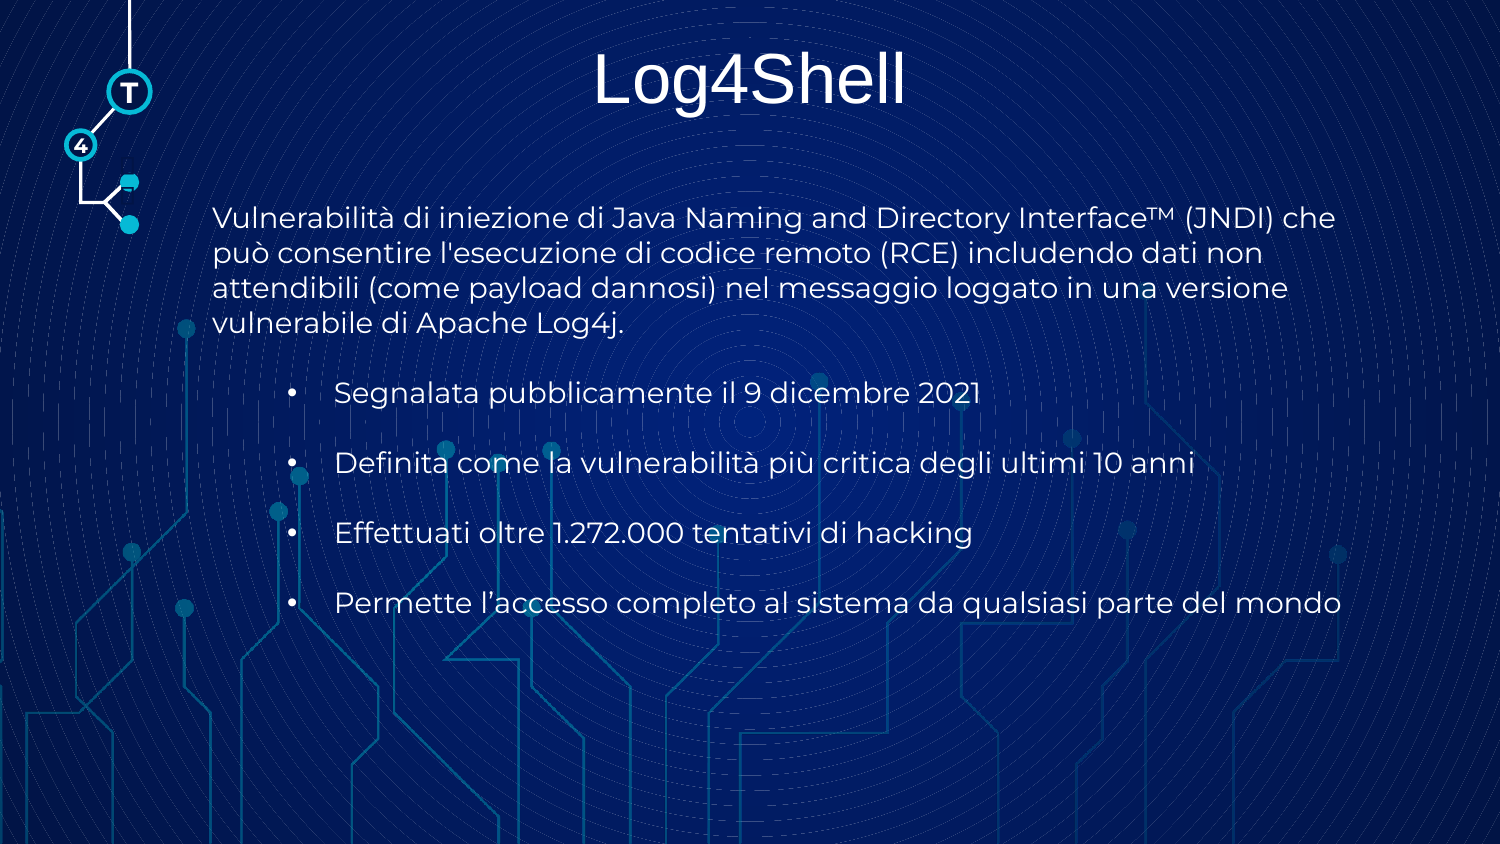

# Log4Shell
T
4
🠺

Vulnerabilità di iniezione di Java Naming and Directory Interface™ (JNDI) che può consentire l'esecuzione di codice remoto (RCE) includendo dati non attendibili (come payload dannosi) nel messaggio loggato in una versione vulnerabile di Apache Log4j.

Segnalata pubblicamente il 9 dicembre 2021

Definita come la vulnerabilità più critica degli ultimi 10 anni

Effettuati oltre 1.272.000 tentativi di hacking

Permette l’accesso completo al sistema da qualsiasi parte del mondo

🠺